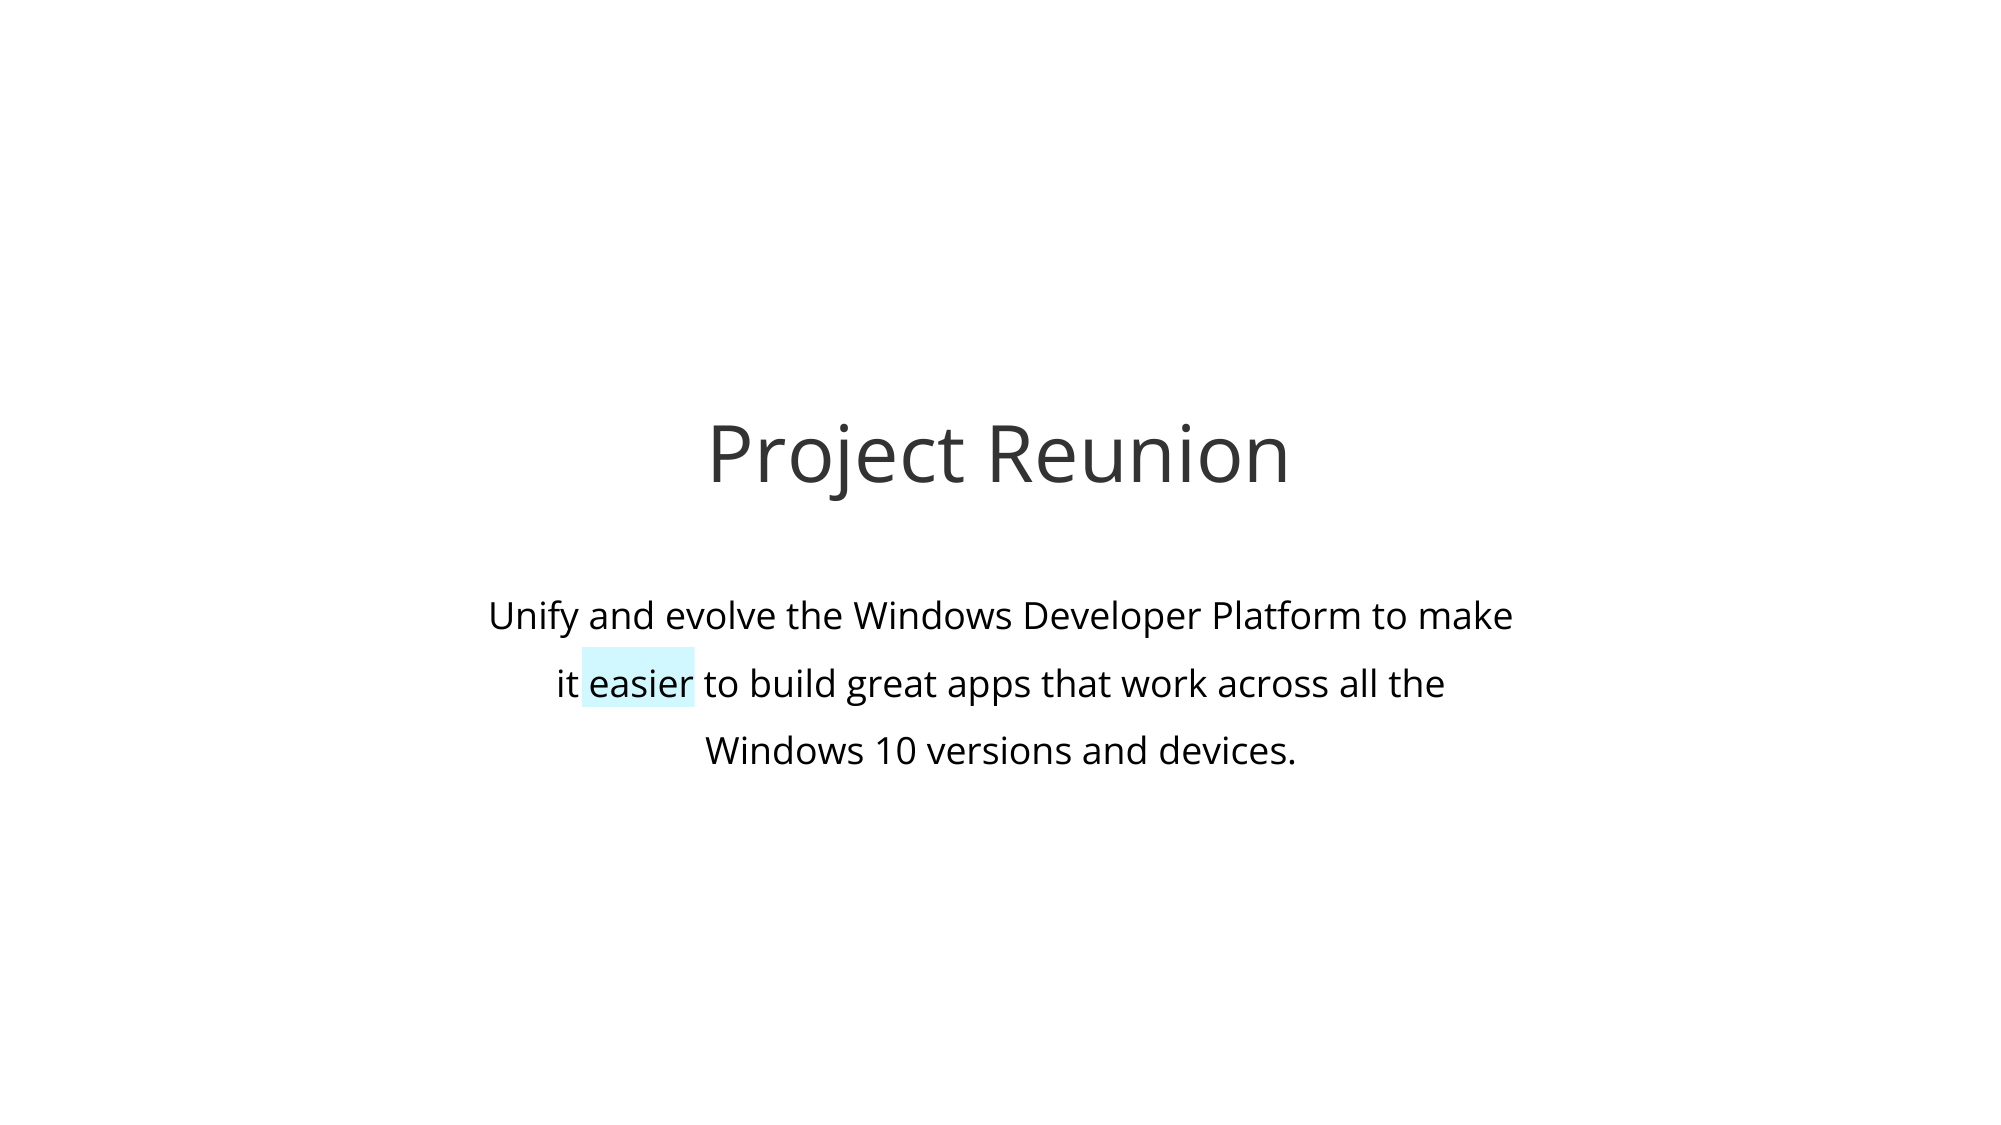

Project Reunion
Unify and evolve the Windows Developer Platform to make it easier to build great apps that work across all the Windows 10 versions and devices.​